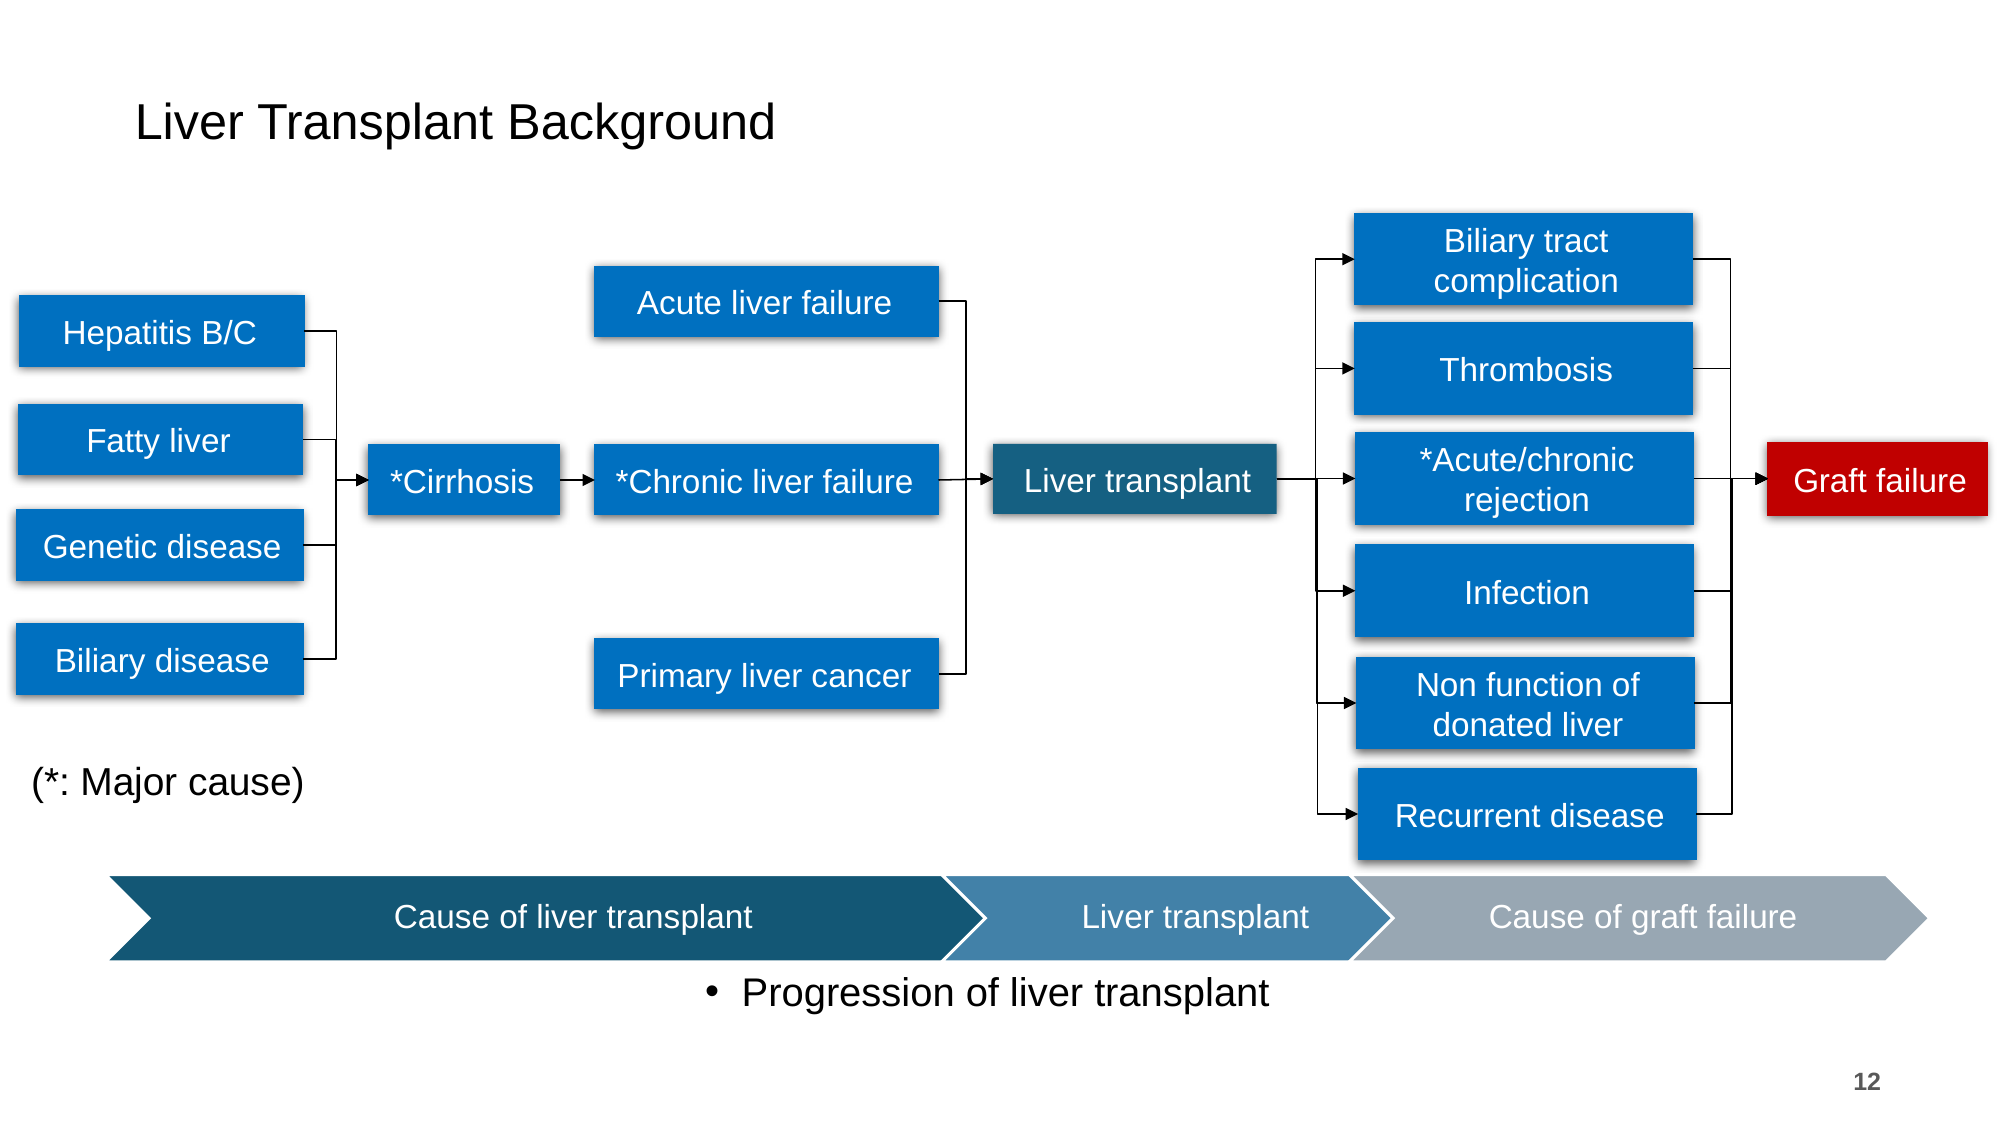

# Liver Transplant Background
Biliary tract complication
Acute liver failure
Hepatitis B/C
Thrombosis
Fatty liver
*Acute/chronic rejection
Graft failure
Liver transplant
*Cirrhosis
*Chronic liver failure
Genetic disease
Infection
Biliary disease
Primary liver cancer
Non function of donated liver
(*: Major cause)
Recurrent disease
Cause of liver transplant
Liver transplant
Cause of graft failure
Progression of liver transplant
12